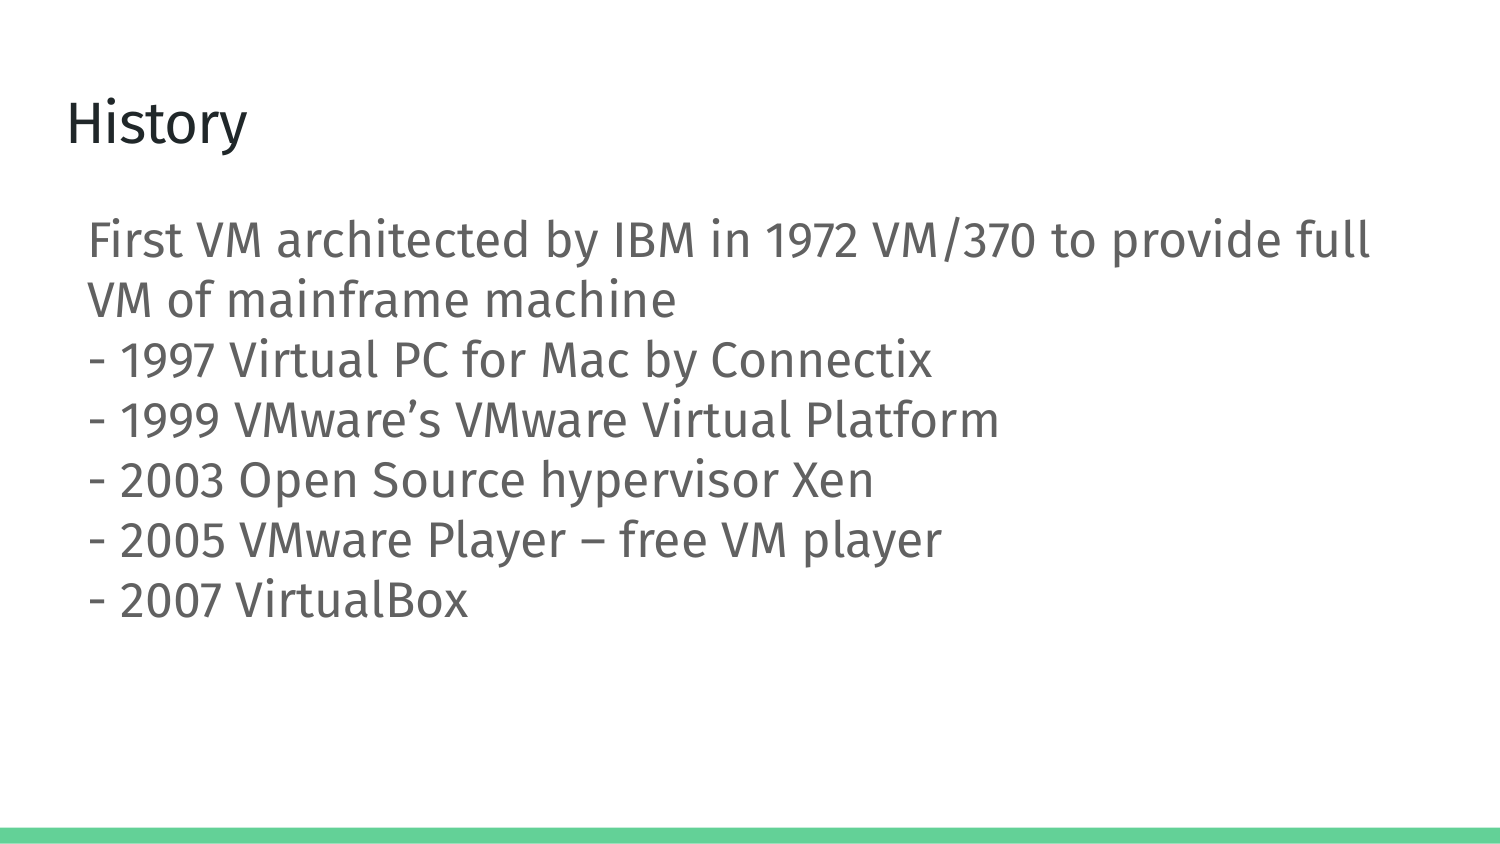

History
First VM architected by IBM in 1972 VM/370 to provide full VM of mainframe machine
- 1997 Virtual PC for Mac by Connectix
- 1999 VMware’s VMware Virtual Platform
- 2003 Open Source hypervisor Xen
- 2005 VMware Player – free VM player
- 2007 VirtualBox

# History